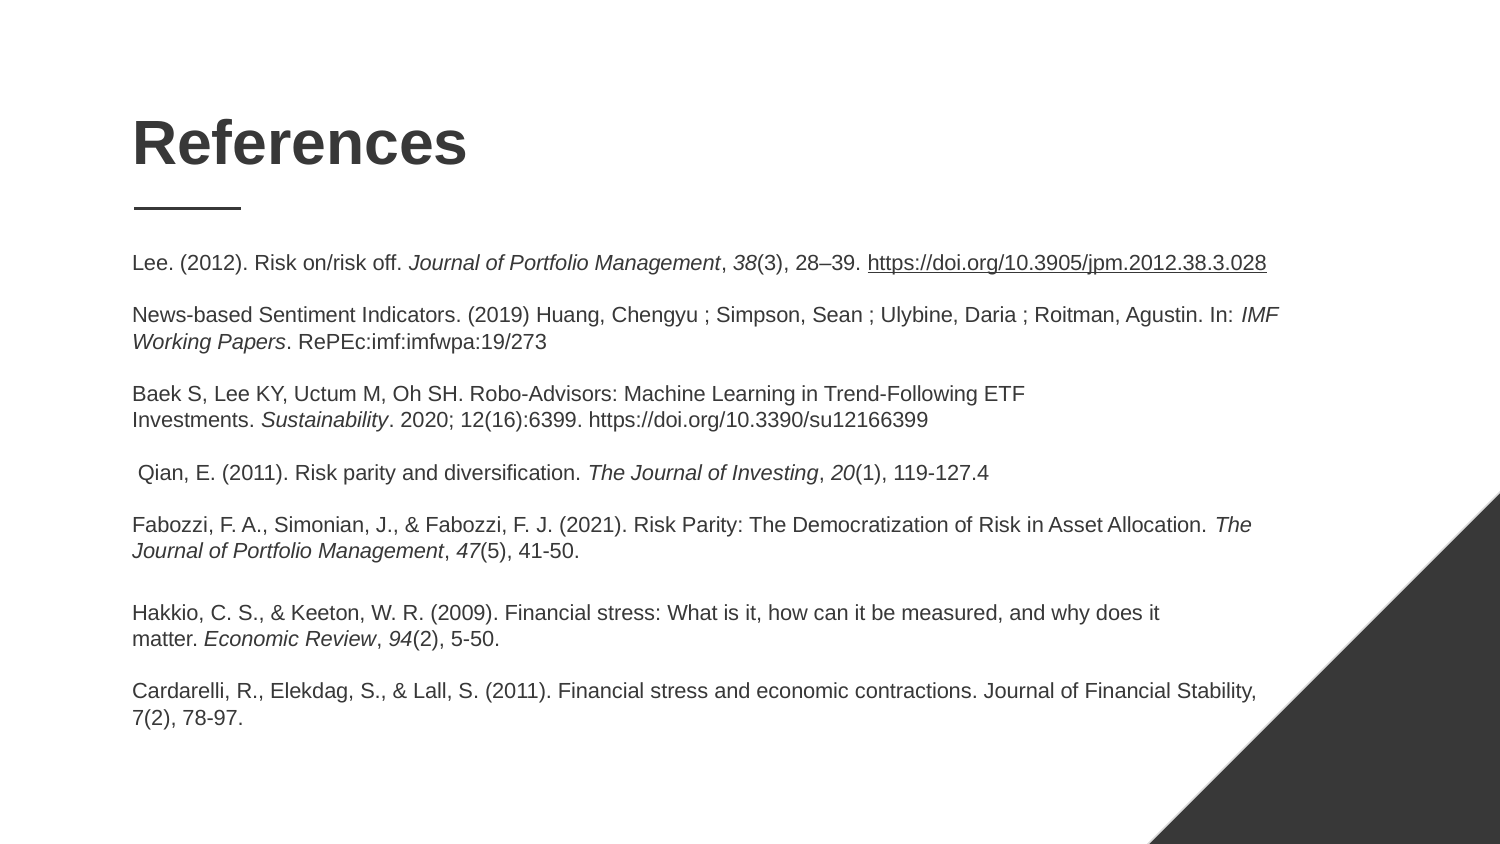

# References
Lee. (2012). Risk on/risk off. Journal of Portfolio Management, 38(3), 28–39. https://doi.org/10.3905/jpm.2012.38.3.028

News-based Sentiment Indicators. (2019) Huang, Chengyu ; Simpson, Sean ; Ulybine, Daria ; Roitman, Agustin. In: IMF Working Papers. RePEc:imf:imfwpa:19/273

Baek S, Lee KY, Uctum M, Oh SH. Robo-Advisors: Machine Learning in Trend-Following ETF Investments. Sustainability. 2020; 12(16):6399. https://doi.org/10.3390/su12166399

 Qian, E. (2011). Risk parity and diversification. The Journal of Investing, 20(1), 119-127.4

Fabozzi, F. A., Simonian, J., & Fabozzi, F. J. (2021). Risk Parity: The Democratization of Risk in Asset Allocation. The Journal of Portfolio Management, 47(5), 41-50.

Hakkio, C. S., & Keeton, W. R. (2009). Financial stress: What is it, how can it be measured, and why does it matter. Economic Review, 94(2), 5-50.

Cardarelli, R., Elekdag, S., & Lall, S. (2011). Financial stress and economic contractions. Journal of Financial Stability, 7(2), 78-97.